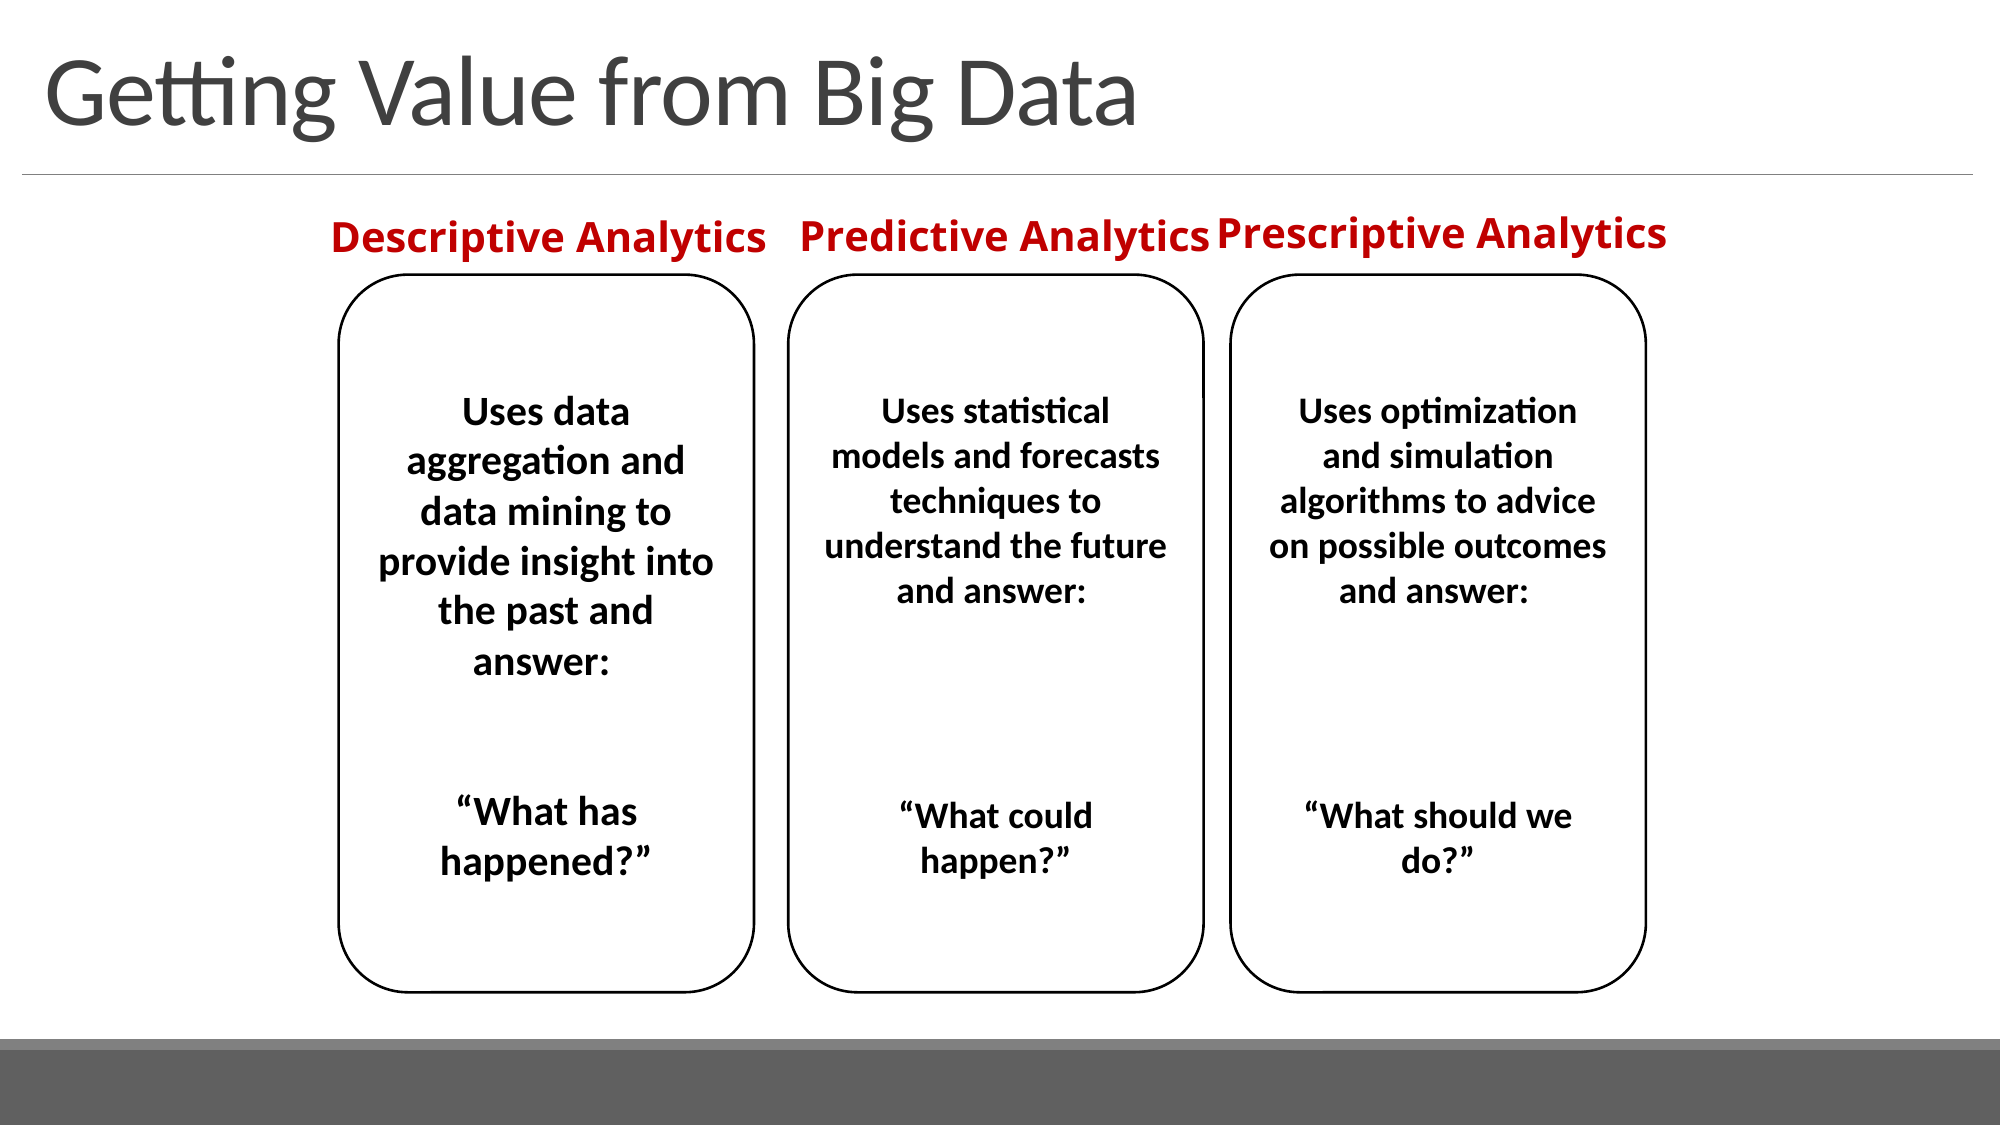

# Getting Value from Big Data
Prescriptive Analytics
Predictive Analytics
Descriptive Analytics
Uses data aggregation and data mining to provide insight into the past and answer:

“What has happened?”
Uses statistical models and forecasts techniques to understand the future and answer:

“What could happen?”
Uses optimization and simulation algorithms to advice on possible outcomes and answer:

“What should we do?”